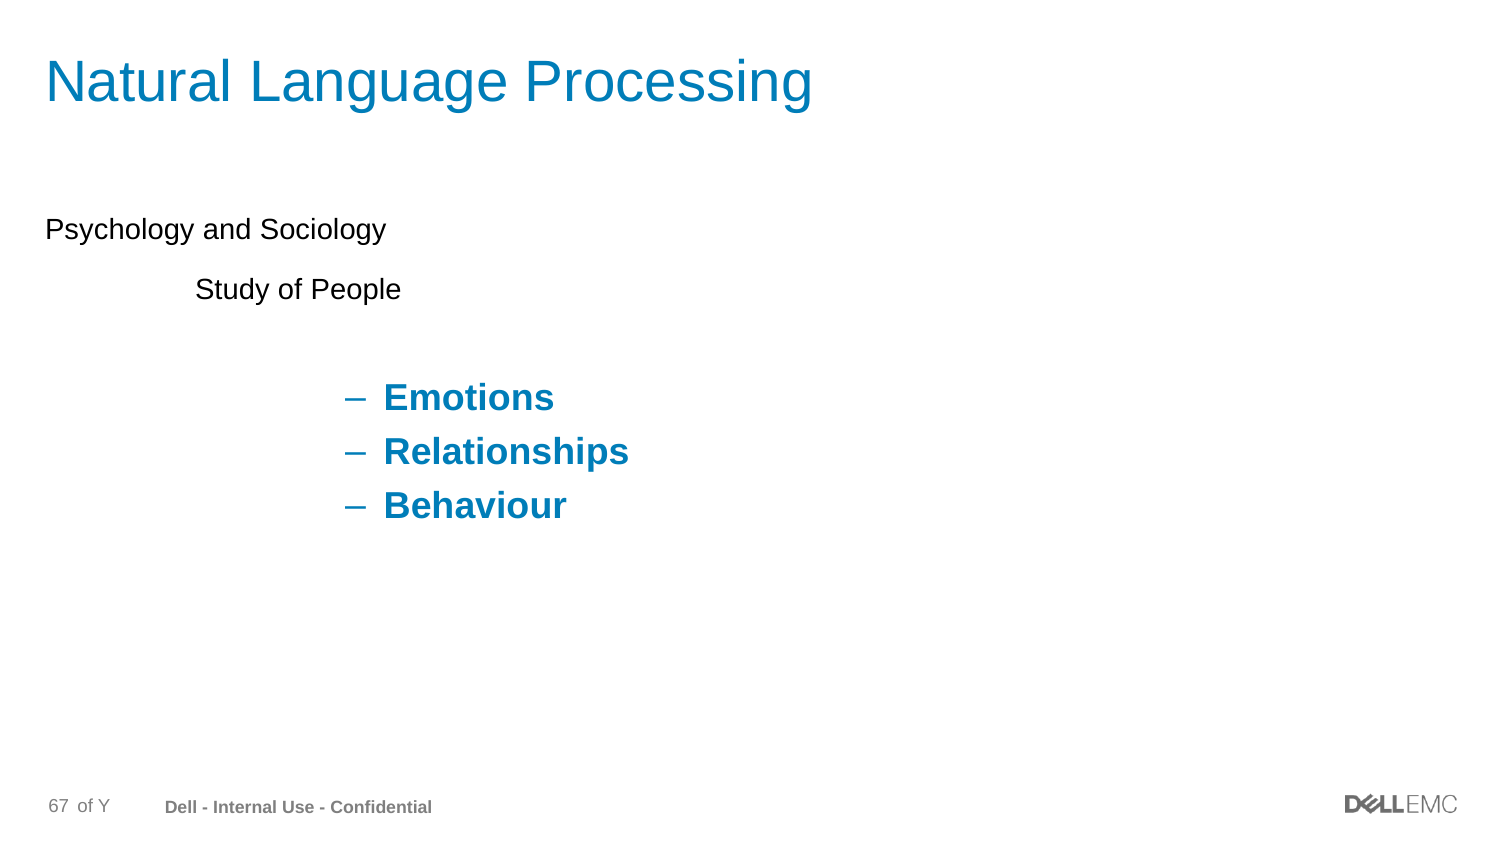

# Natural Language Processing
Psychology and Sociology
	Study of People

Emotions
Relationships
Behaviour